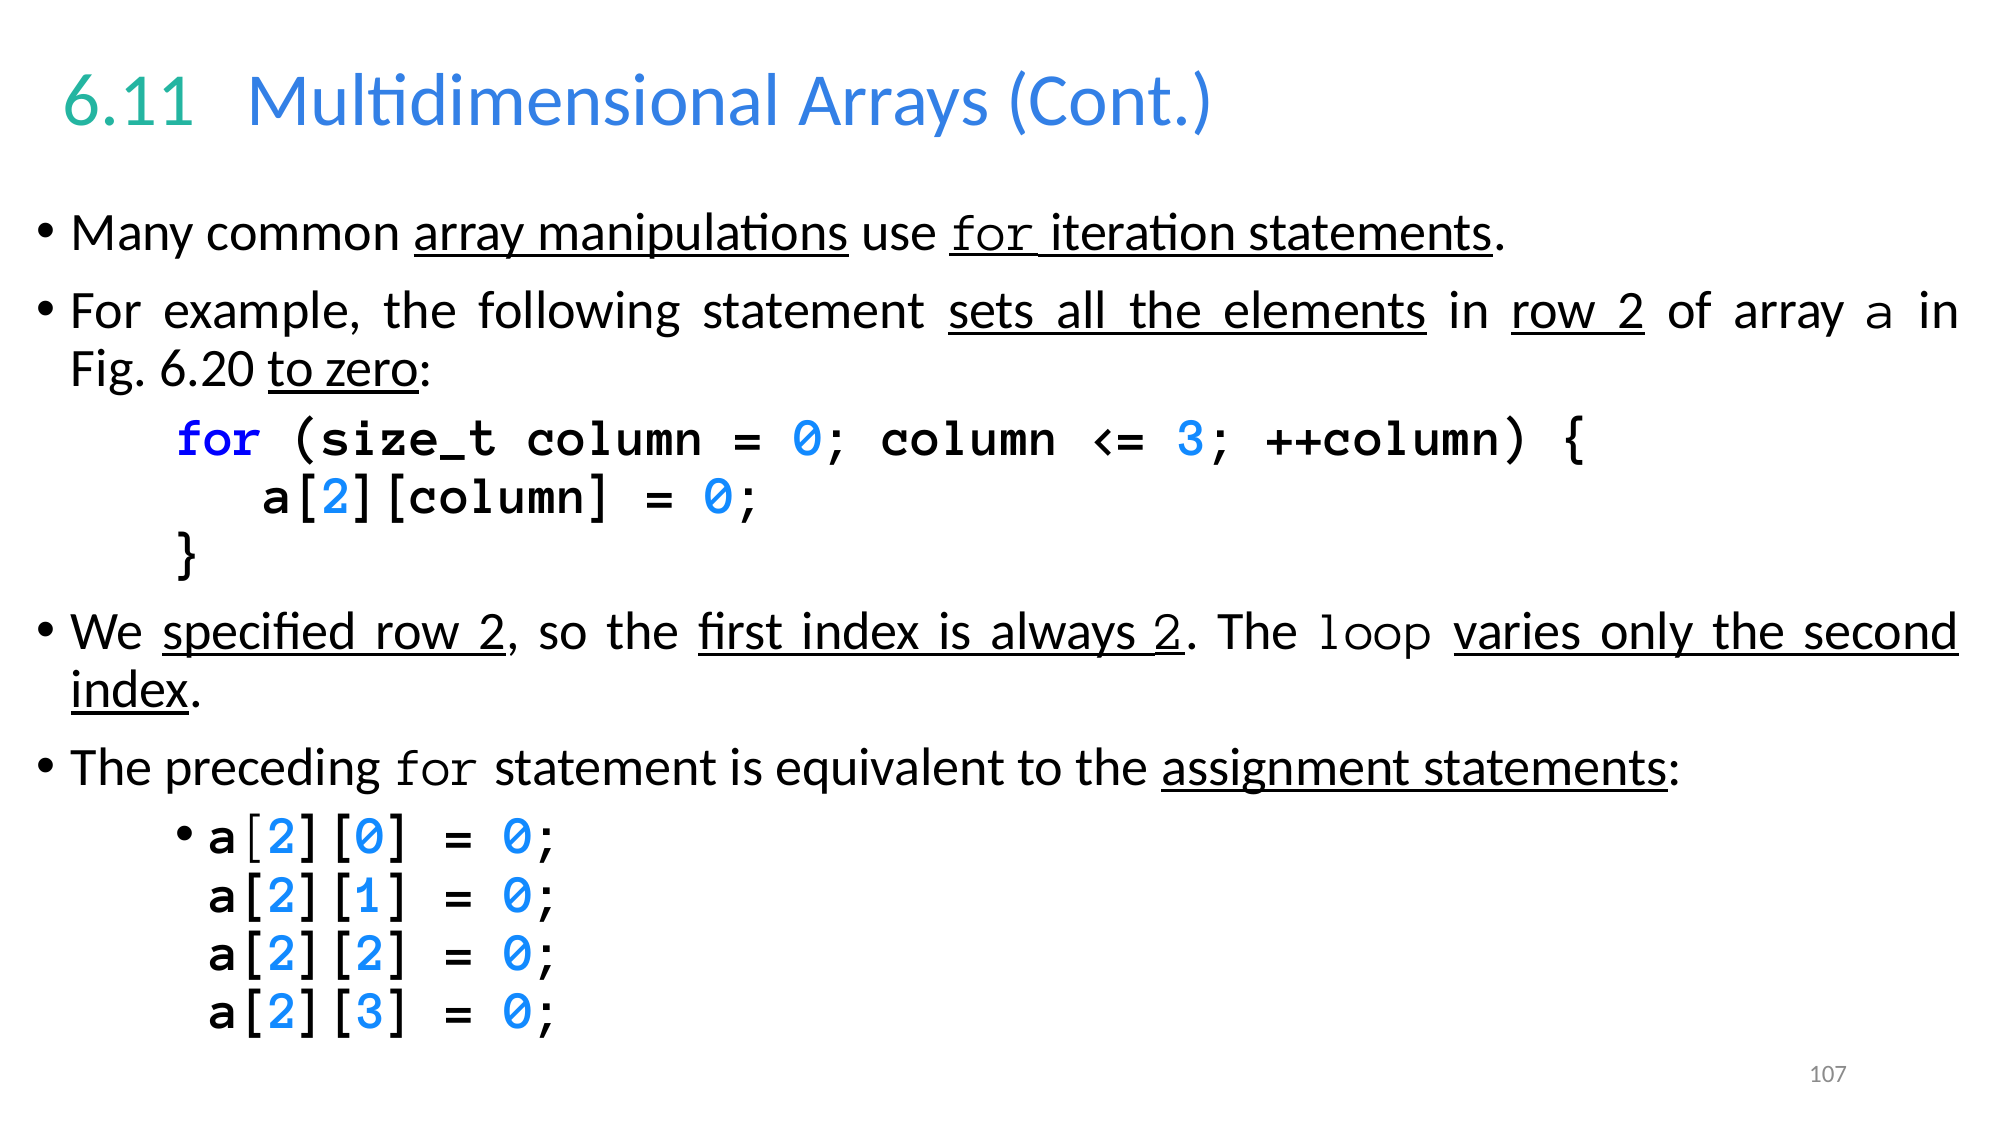

# 6.11   Multidimensional Arrays (Cont.)
Many common array manipulations use for iteration statements.
For example, the following statement sets all the elements in row 2 of array a in Fig. 6.20 to zero:
for (size_t column = 0; column <= 3; ++column) {
   a[2][column] = 0;
}
We specified row 2, so the first index is always 2. The loop varies only the second index.
The preceding for statement is equivalent to the assignment statements:
a[2][0] = 0;
a[2][1] = 0;
a[2][2] = 0;
a[2][3] = 0;

107